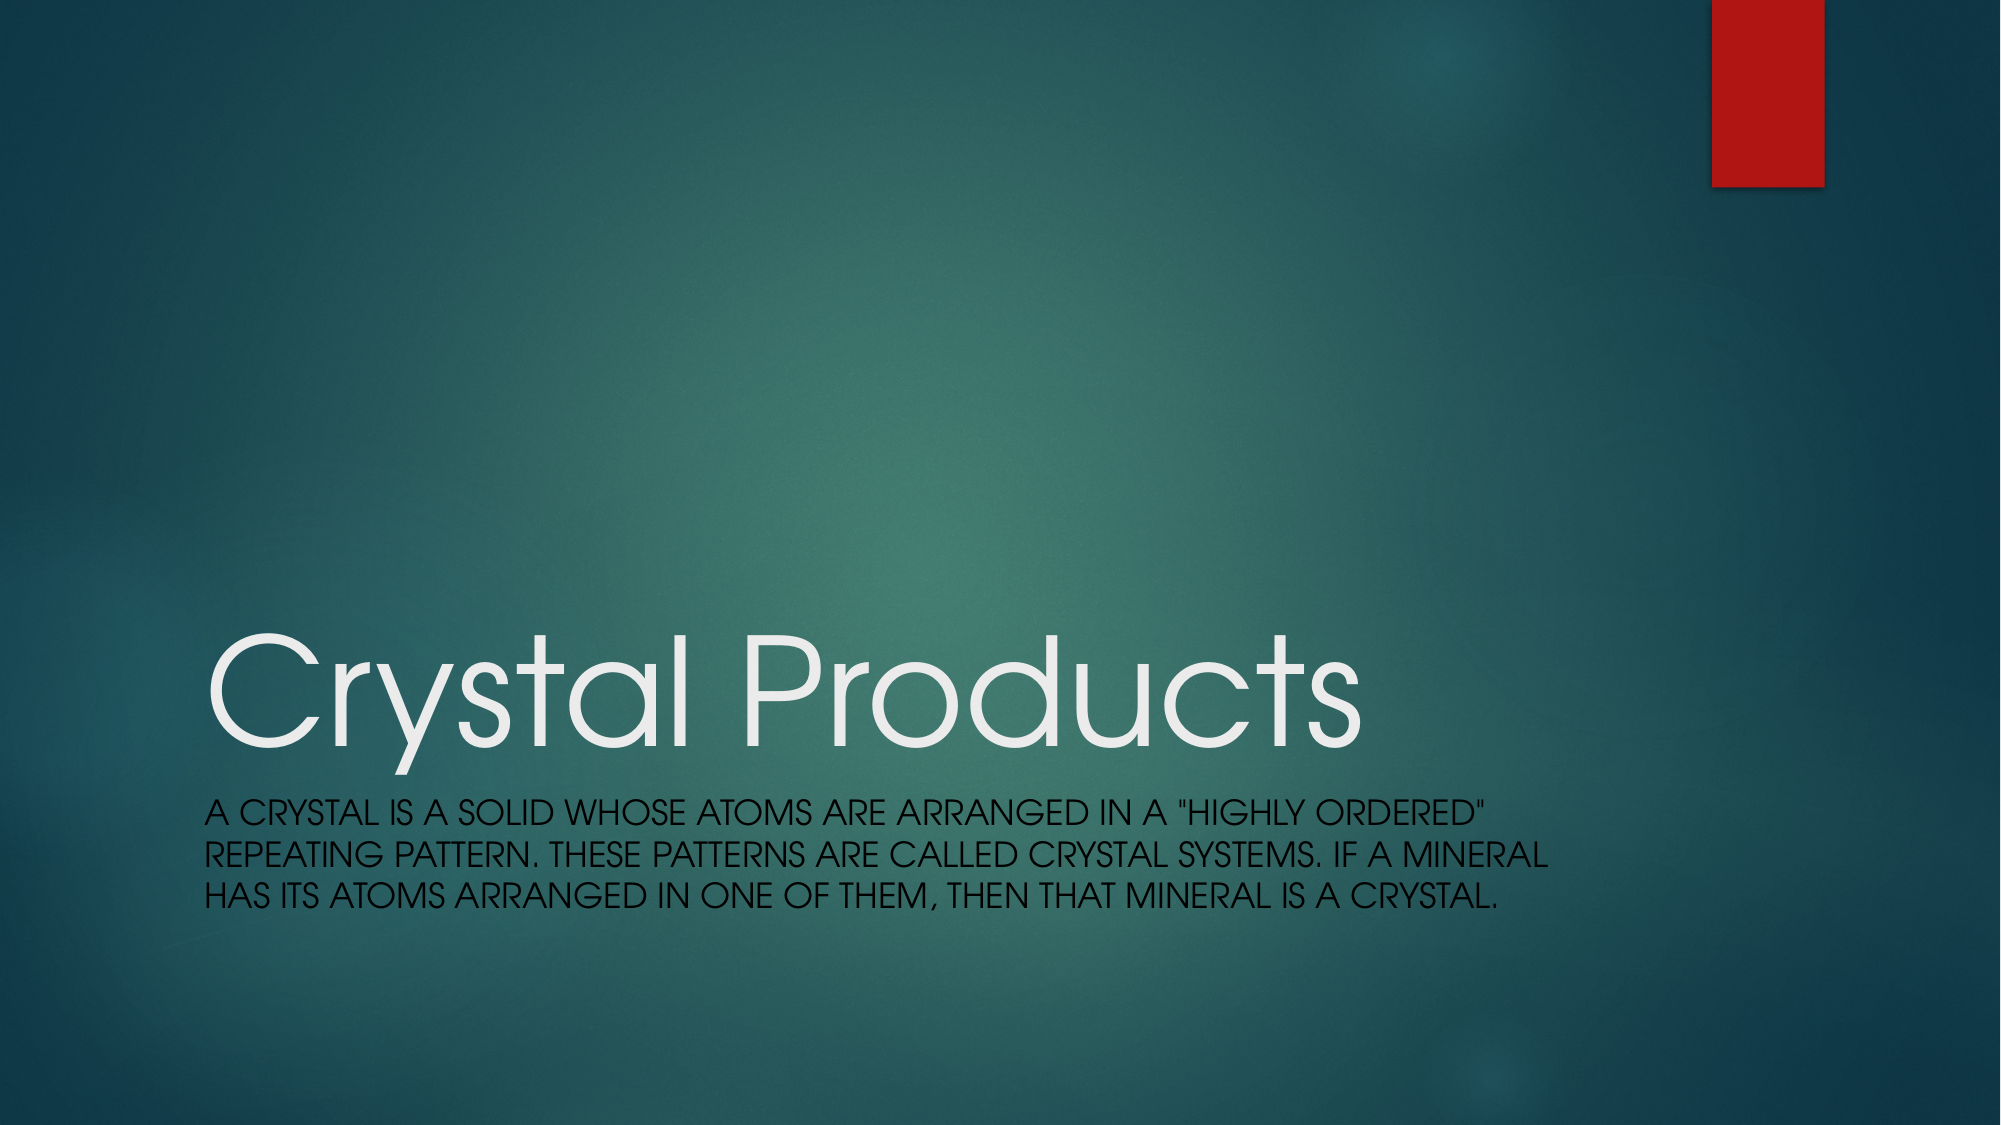

# Crystal Products
A crystal is a solid whose atoms are arranged in a "highly ordered" repeating pattern. These patterns are called crystal systems. If a mineral has its atoms arranged in one of them, then that mineral is a crystal.